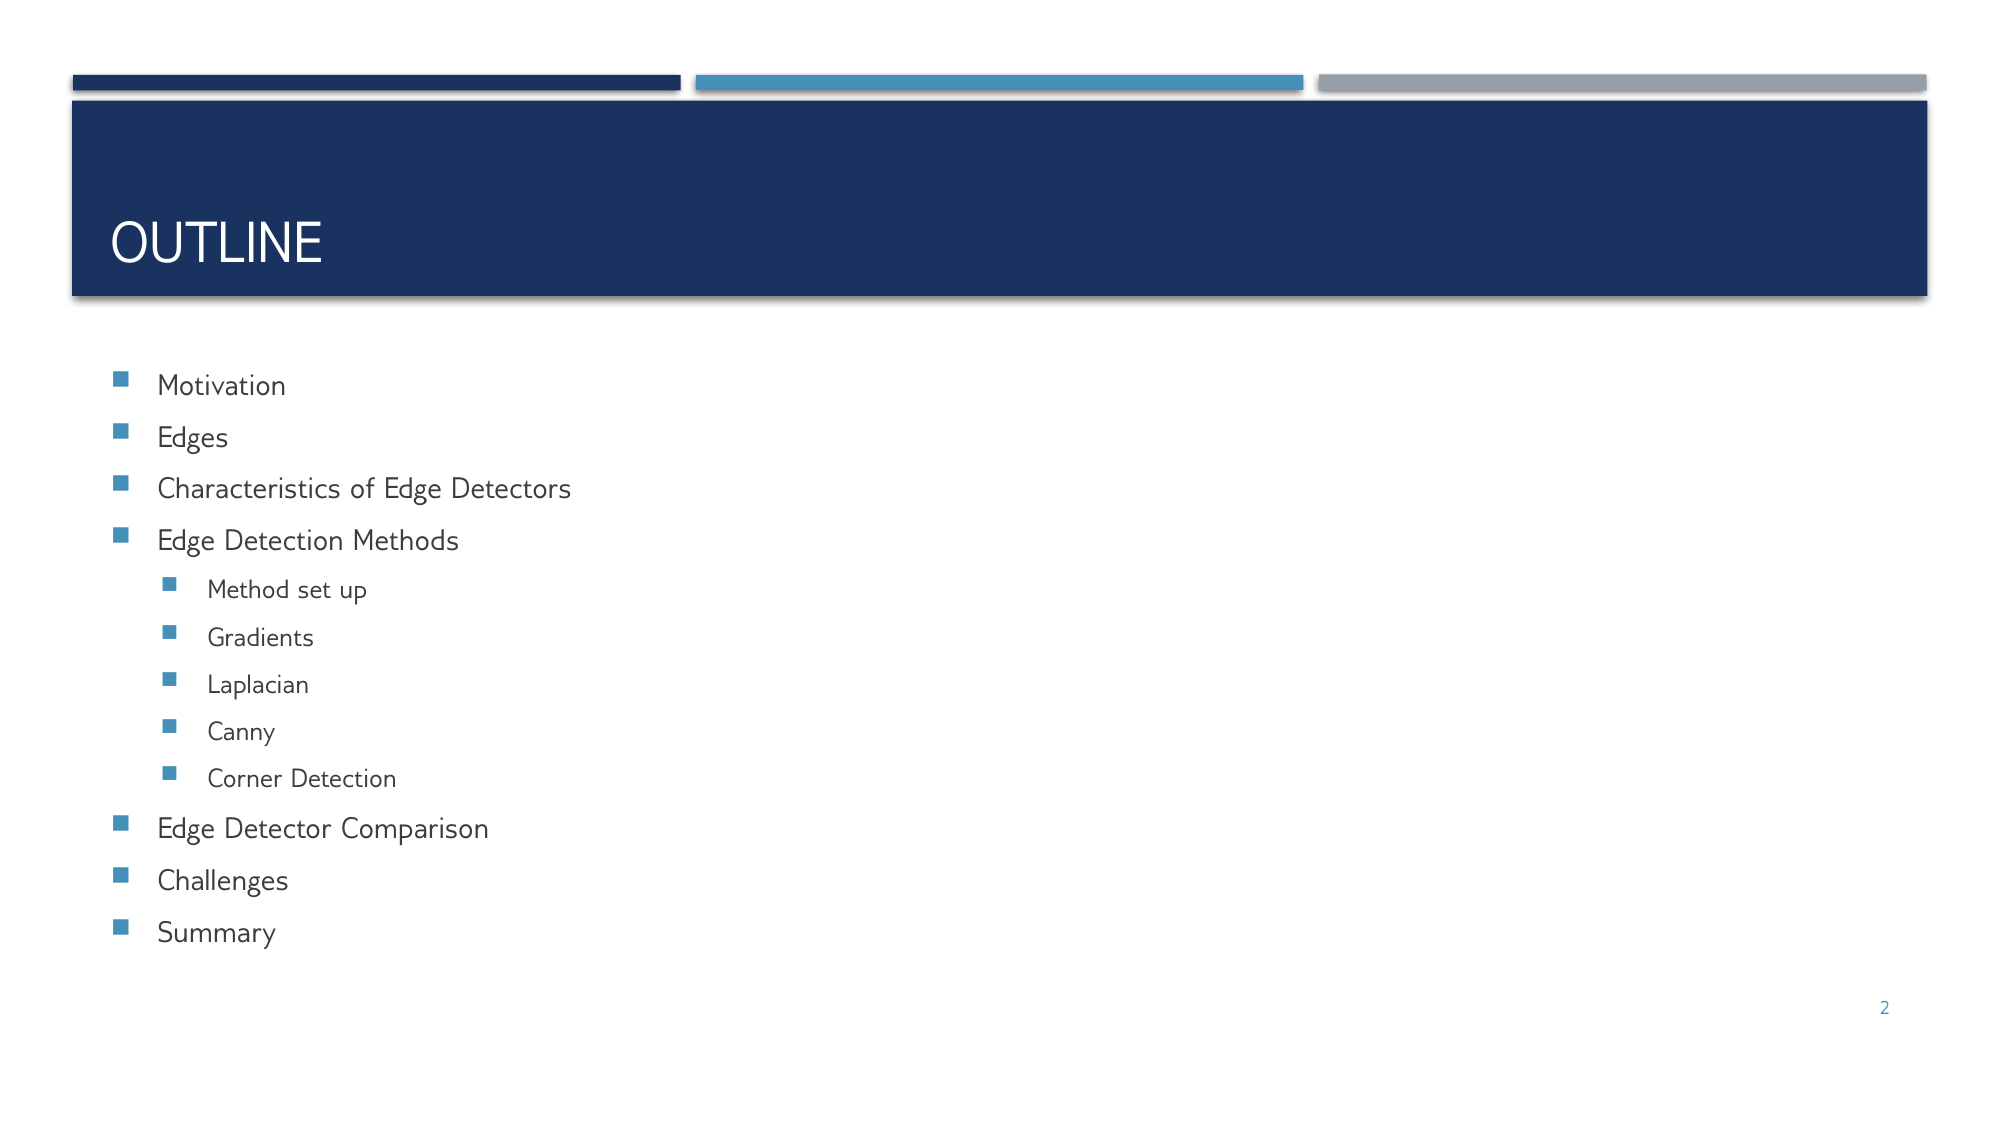

# Outline
Motivation
Edges
Characteristics of Edge Detectors
Edge Detection Methods
Method set up
Gradients
Laplacian
Canny
Corner Detection
Edge Detector Comparison
Challenges
Summary

2